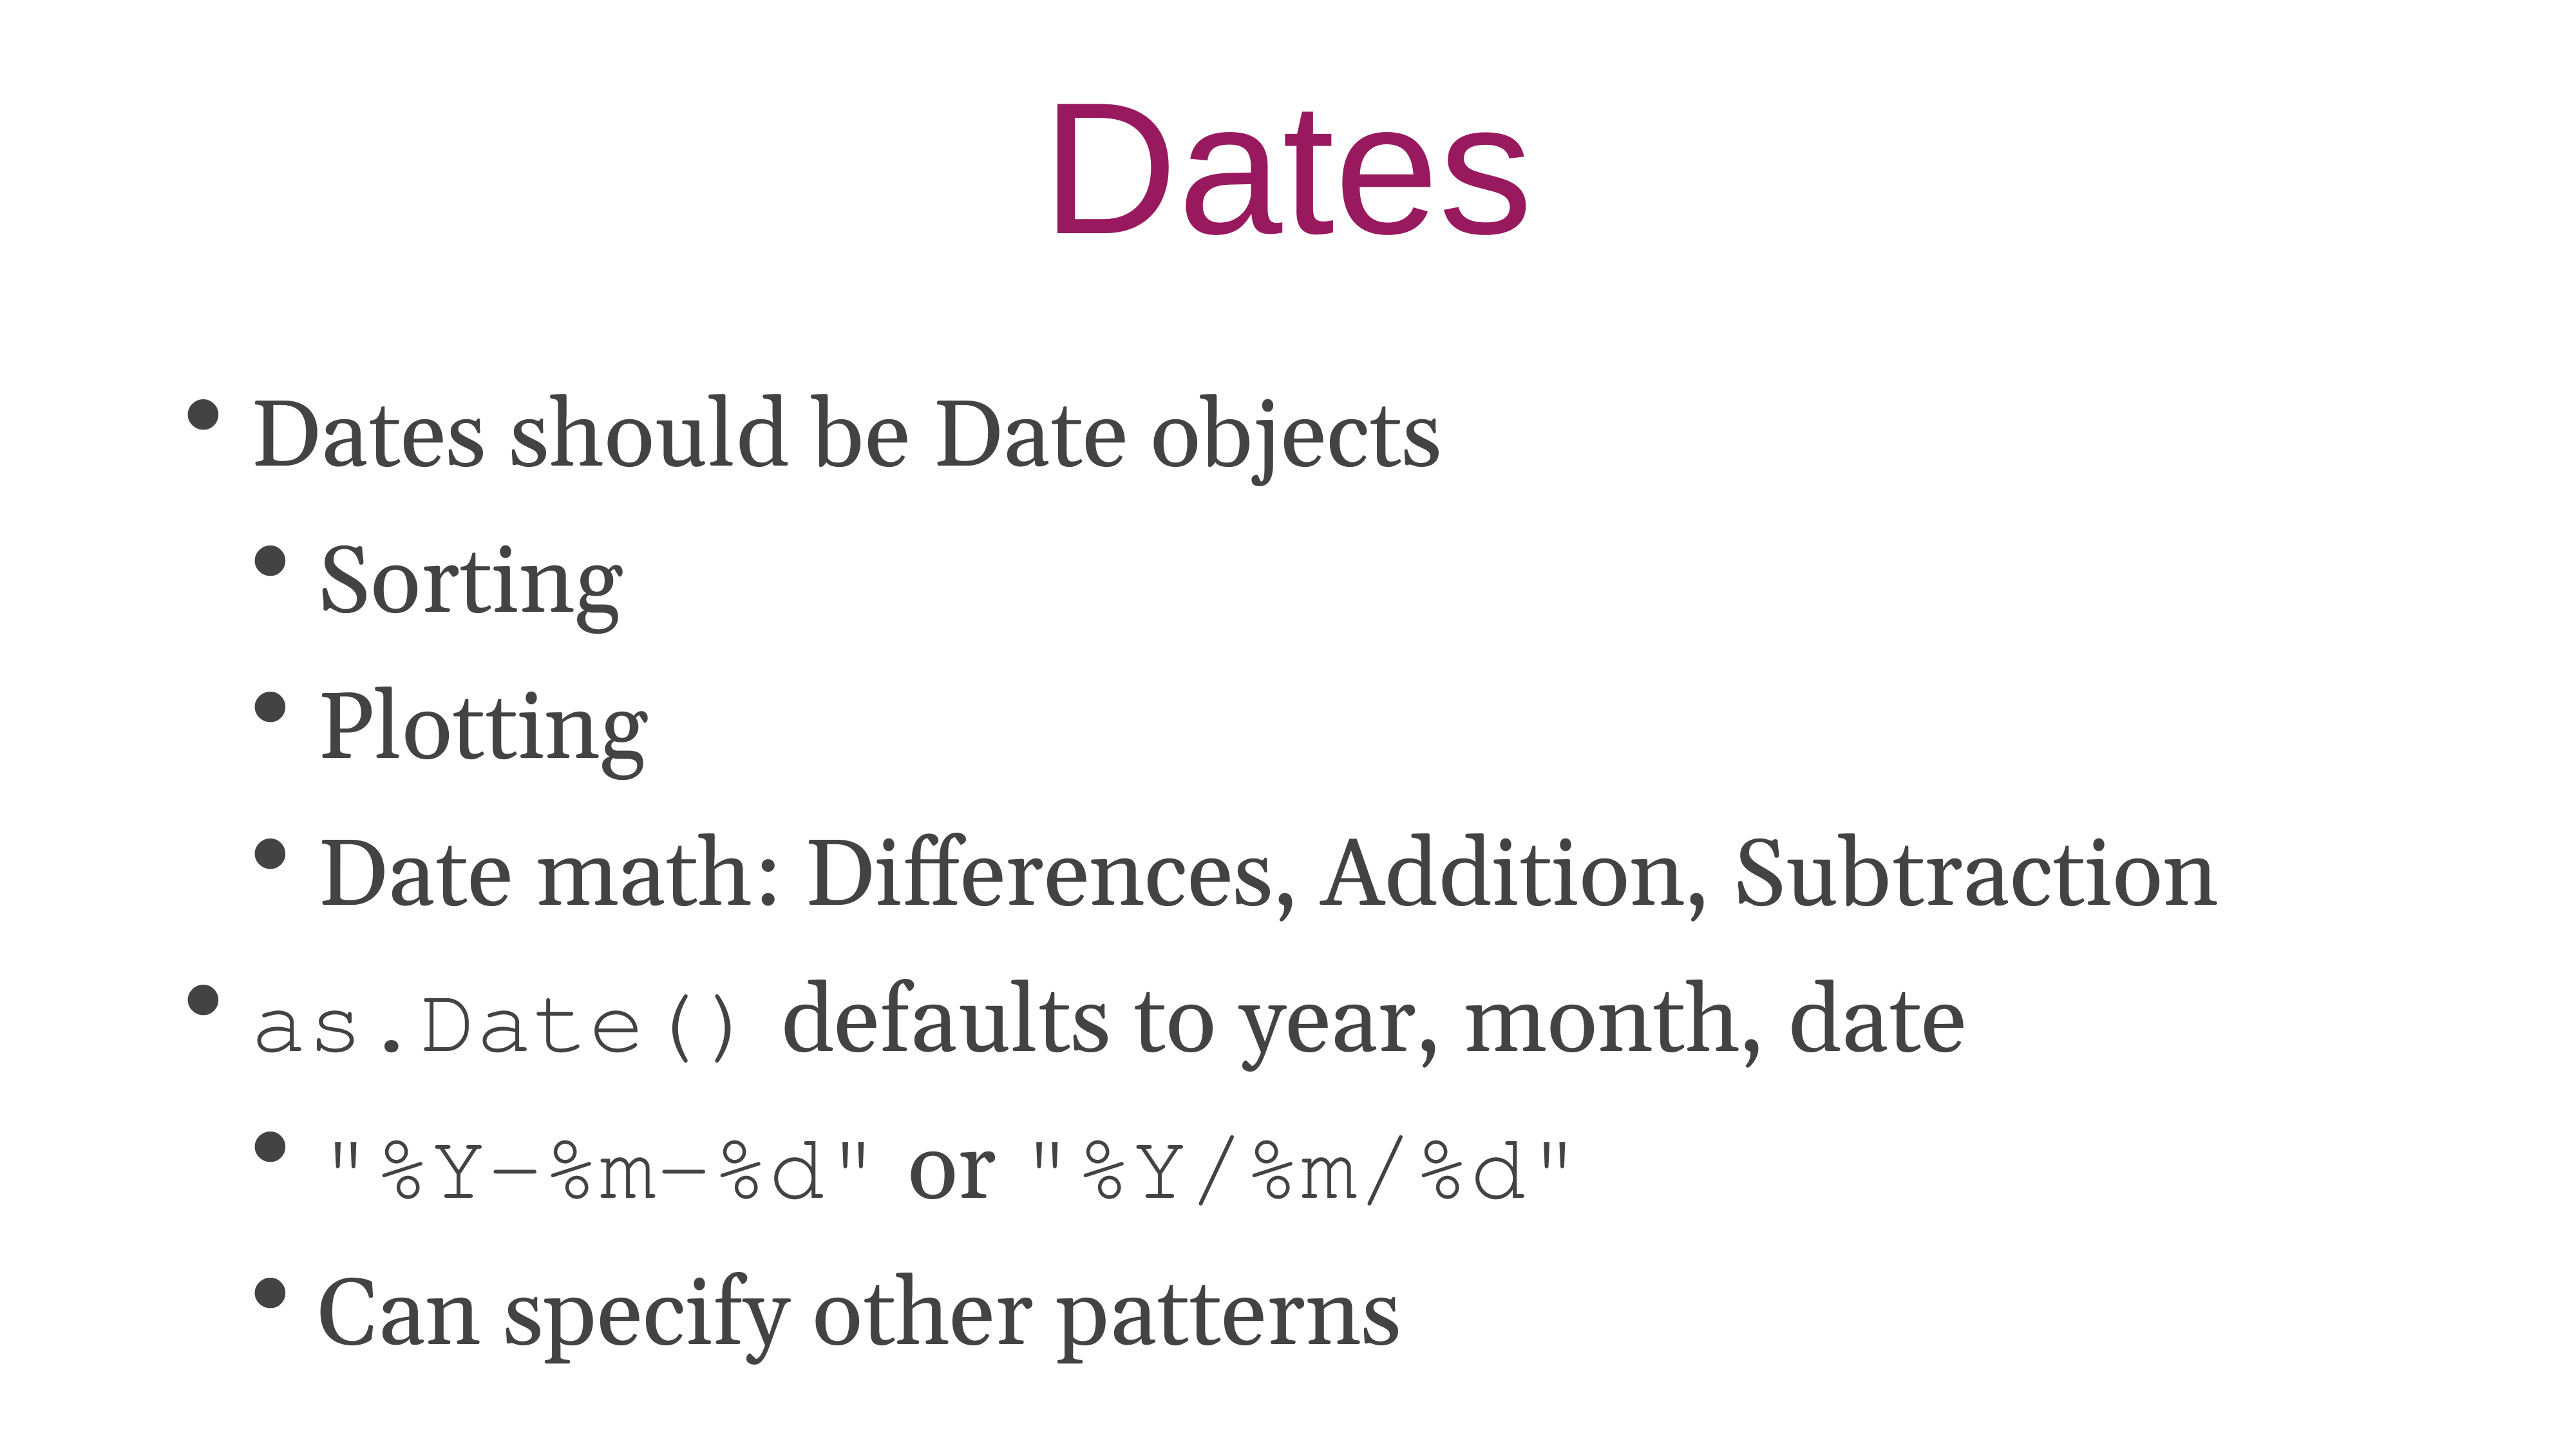

# Dates
Dates should be Date objects
Sorting
Plotting
Date math: Differences, Addition, Subtraction
as.Date() defaults to year, month, date
"%Y-%m-%d" or "%Y/%m/%d"
Can specify other patterns